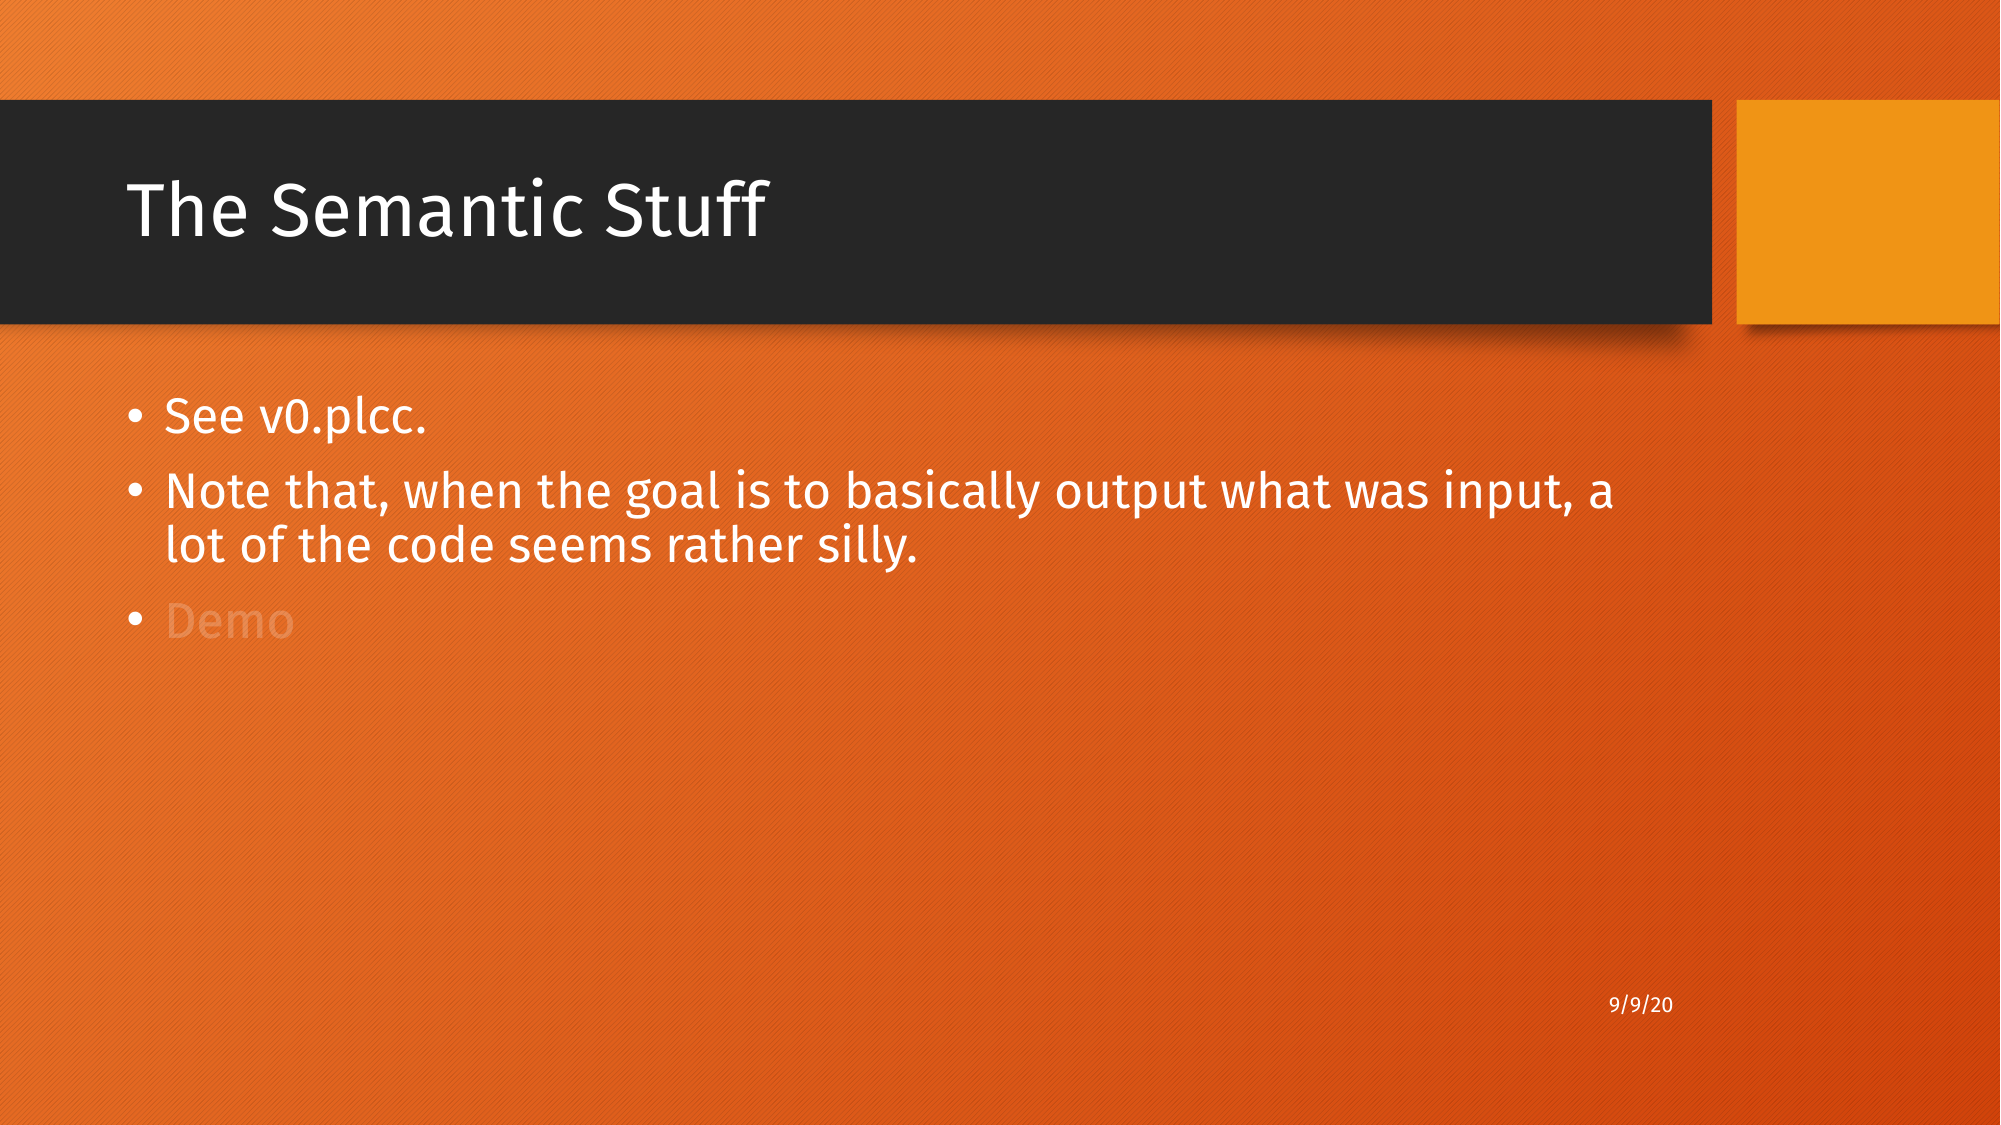

# The Semantic Stuff
See v0.plcc.
Note that, when the goal is to basically output what was input, a lot of the code seems rather silly.
Demo
9/9/20